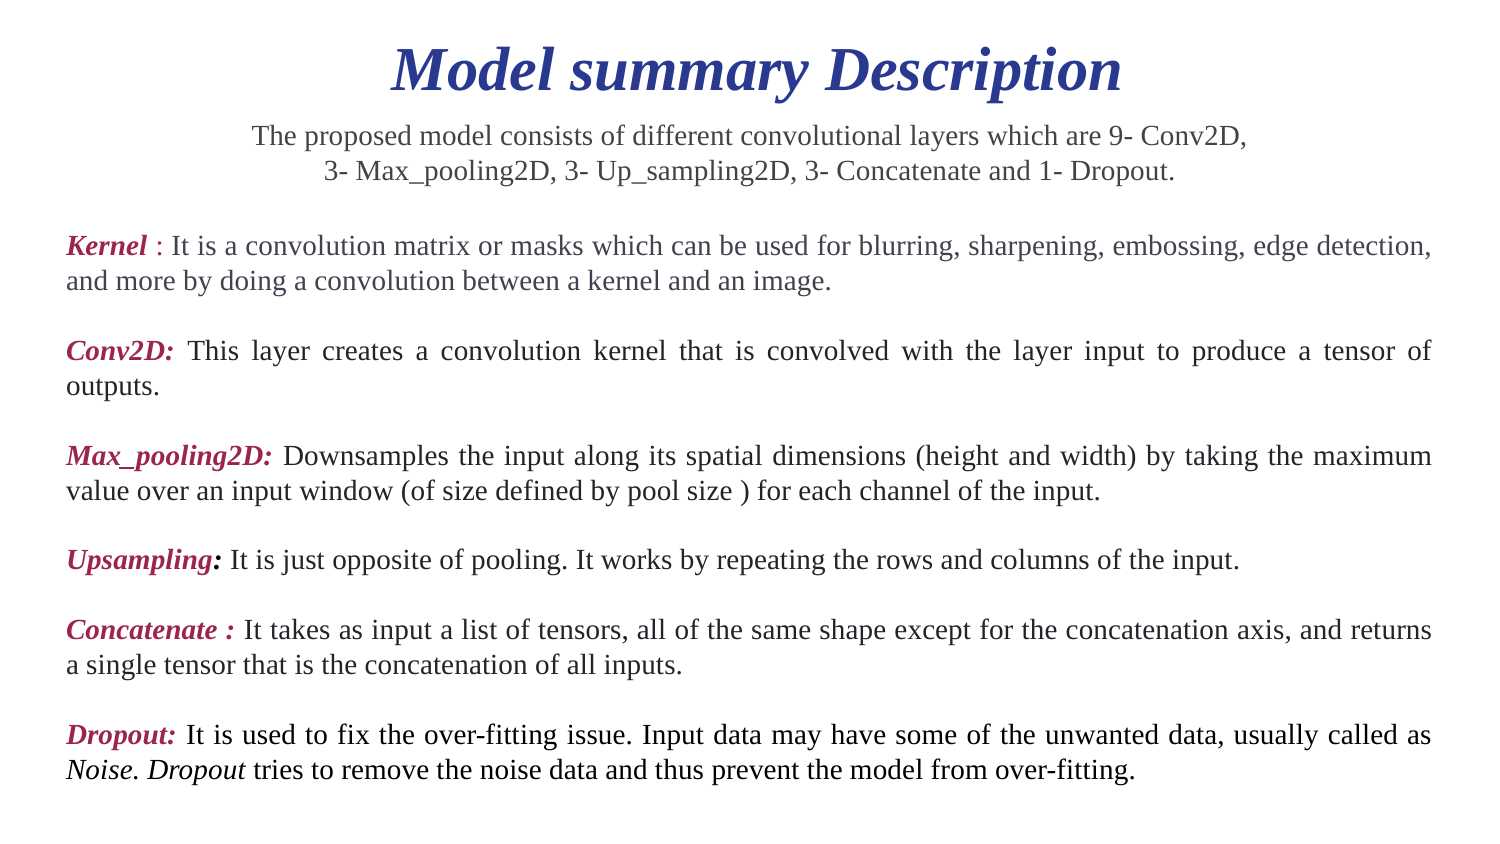

Model summary Description
The proposed model consists of different convolutional layers which are 9- Conv2D,
 3- Max_pooling2D, 3- Up_sampling2D, 3- Concatenate and 1- Dropout.

Kernel : It is a convolution matrix or masks which can be used for blurring, sharpening, embossing, edge detection, and more by doing a convolution between a kernel and an image.

Conv2D: This layer creates a convolution kernel that is convolved with the layer input to produce a tensor of outputs.

Max_pooling2D: Downsamples the input along its spatial dimensions (height and width) by taking the maximum value over an input window (of size defined by pool size ) for each channel of the input.

Upsampling: It is just opposite of pooling. It works by repeating the rows and columns of the input.

Concatenate : It takes as input a list of tensors, all of the same shape except for the concatenation axis, and returns a single tensor that is the concatenation of all inputs.

Dropout: It is used to fix the over-fitting issue. Input data may have some of the unwanted data, usually called as Noise. Dropout tries to remove the noise data and thus prevent the model from over-fitting.